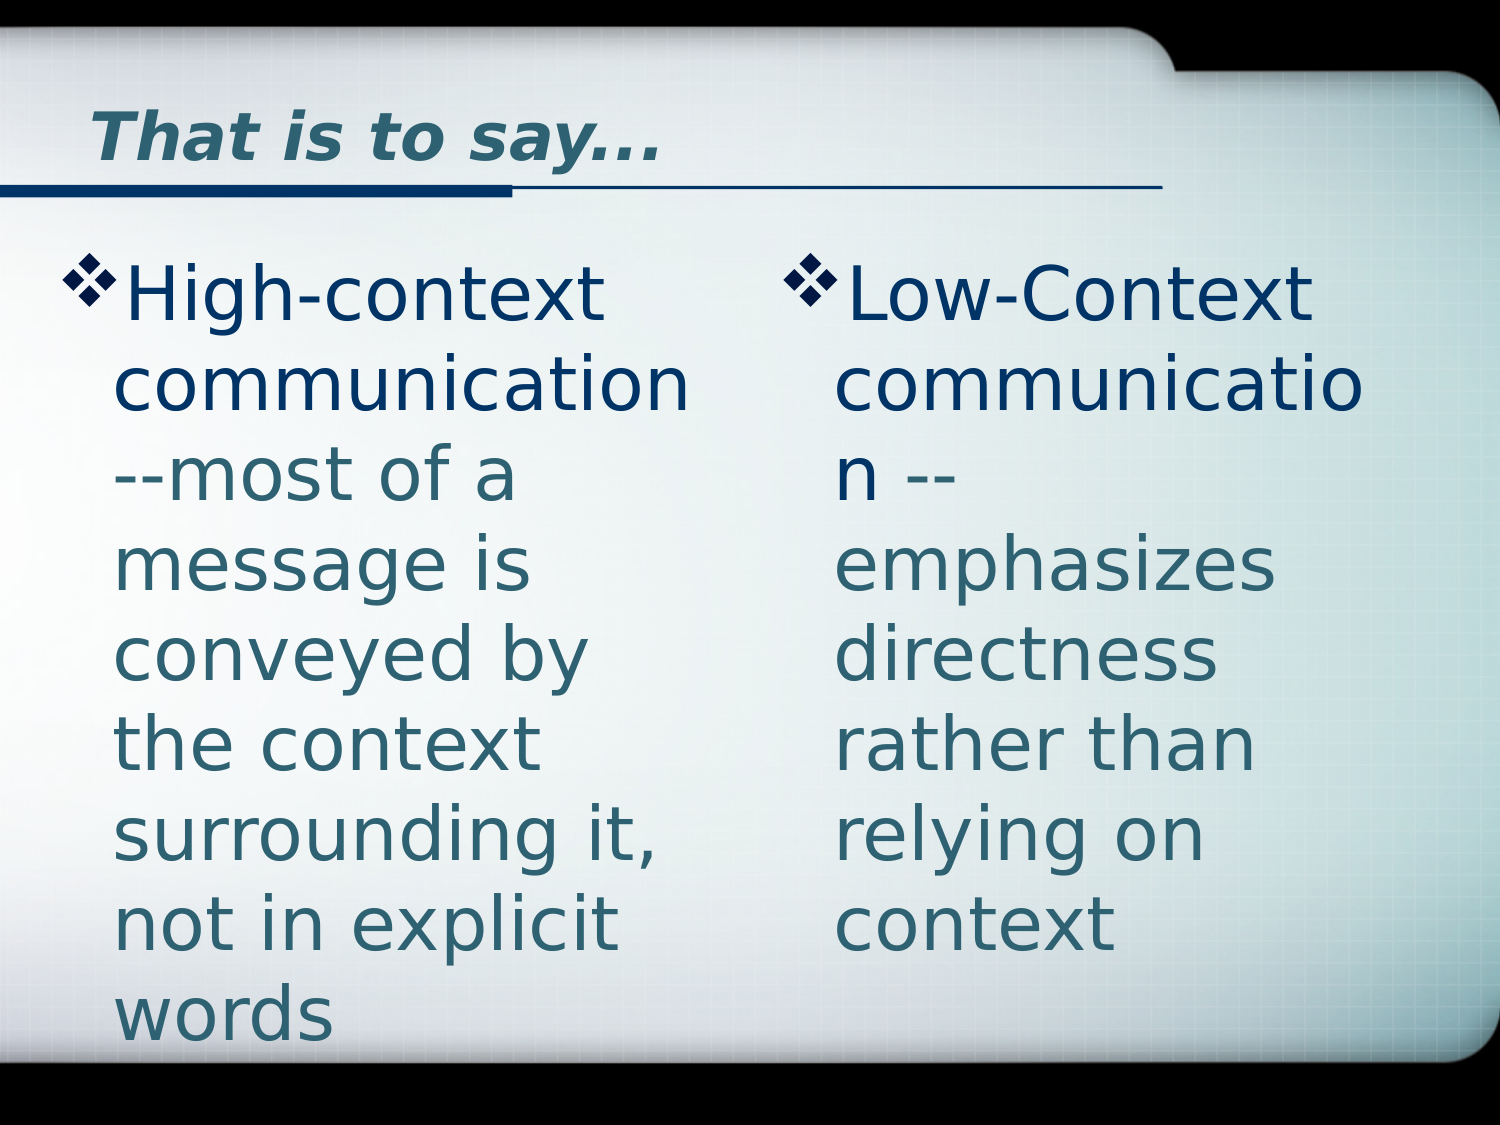

# That is to say...
High-context communication --most of a message is conveyed by the context surrounding it, not in explicit words

Low-Context communication -- emphasizes directness rather than relying on context